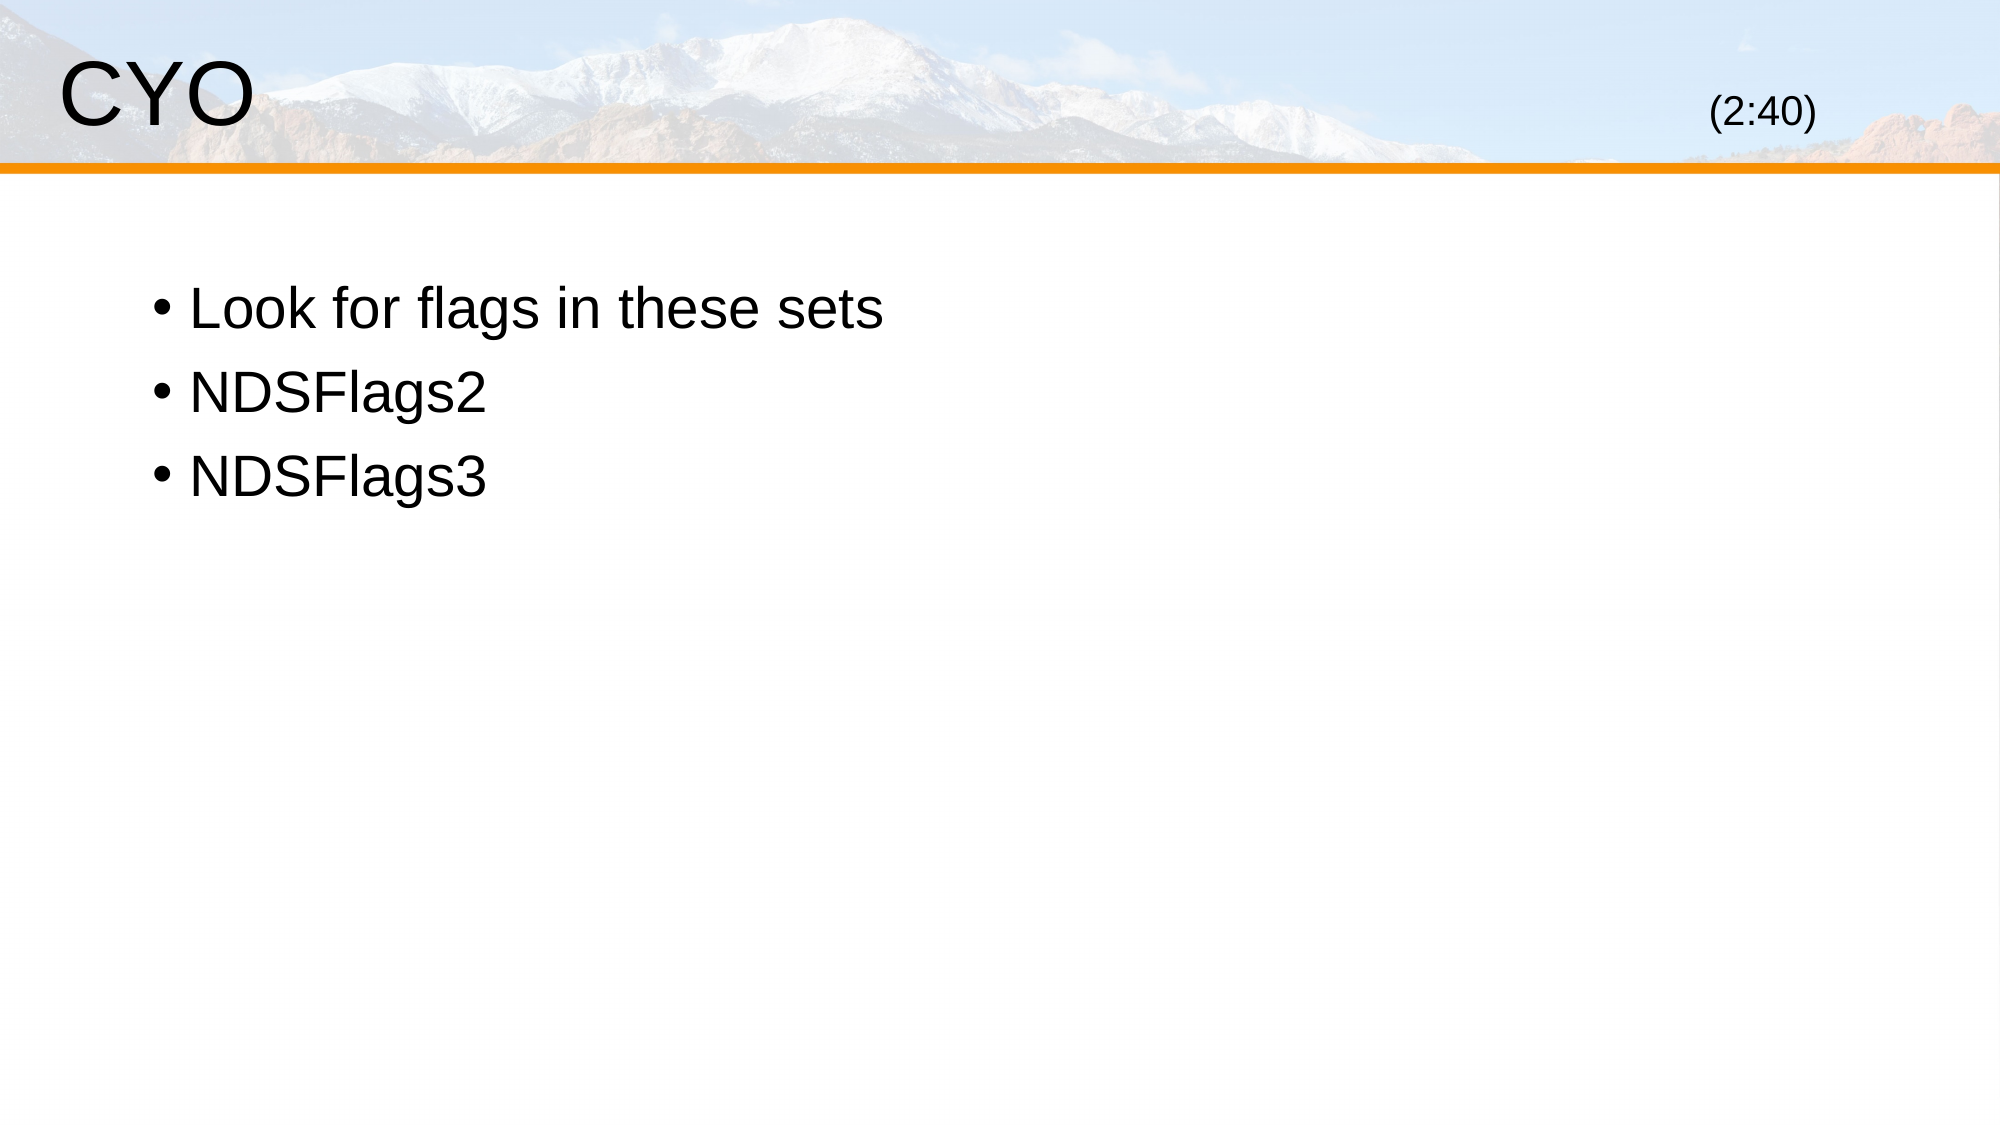

# CYO										(2:40)
Look for flags in these sets
NDSFlags2
NDSFlags3